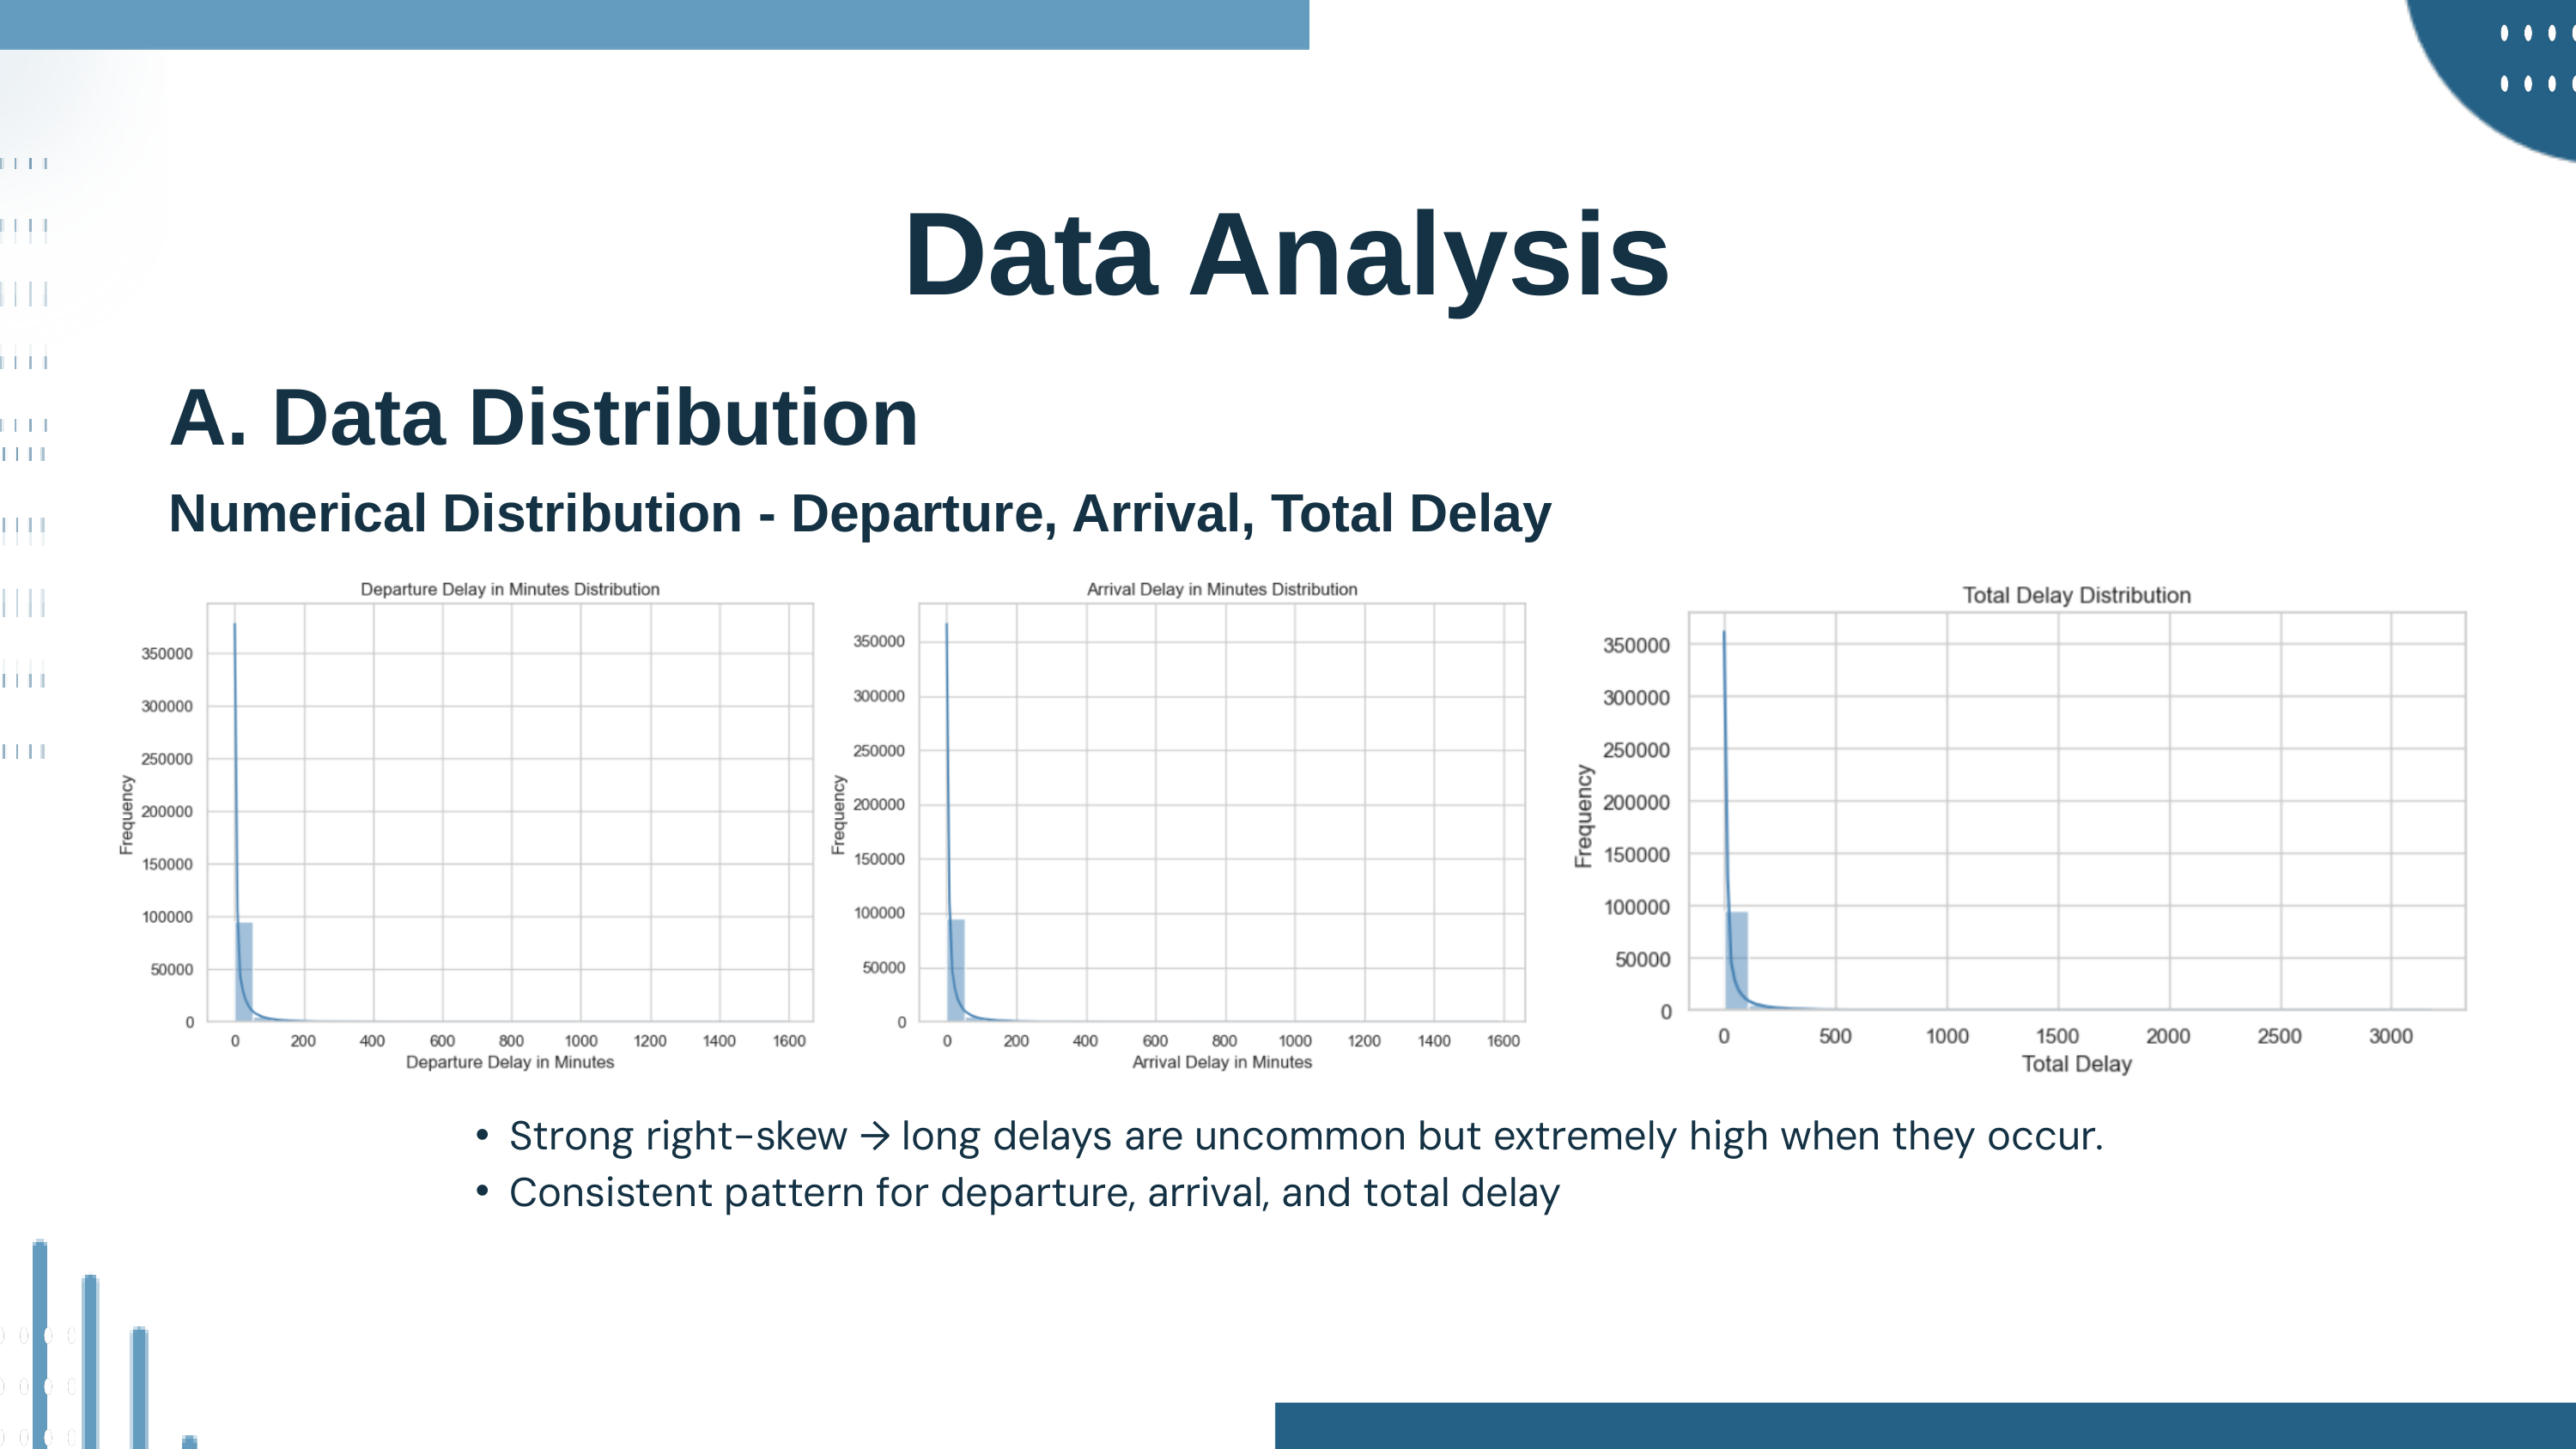

Data Analysis

A. Data Distribution
Numerical Distribution - Departure, Arrival, Total Delay

Strong right-skew → long delays are uncommon but extremely high when they occur.
Consistent pattern for departure, arrival, and total delay